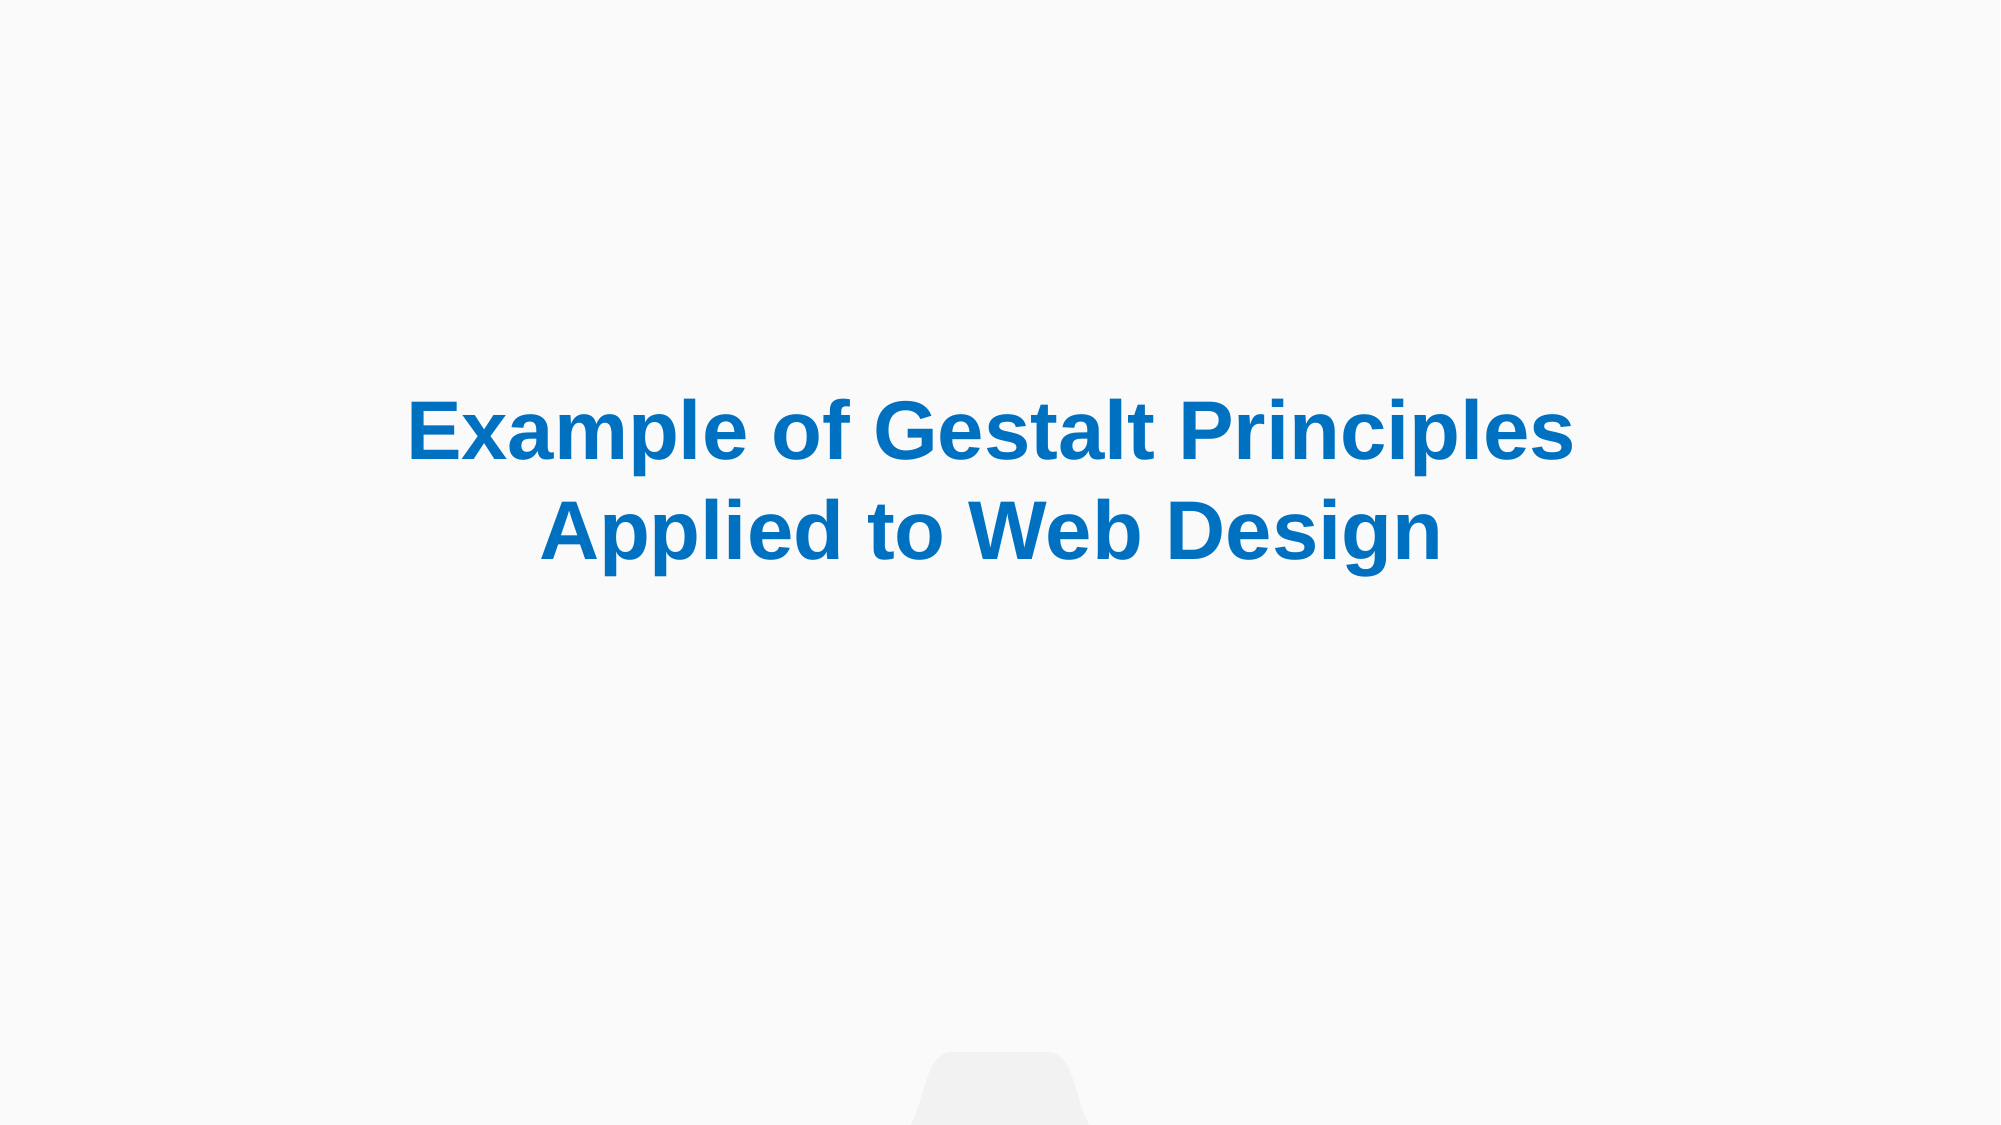

Example of Gestalt Principles Applied to Web Design